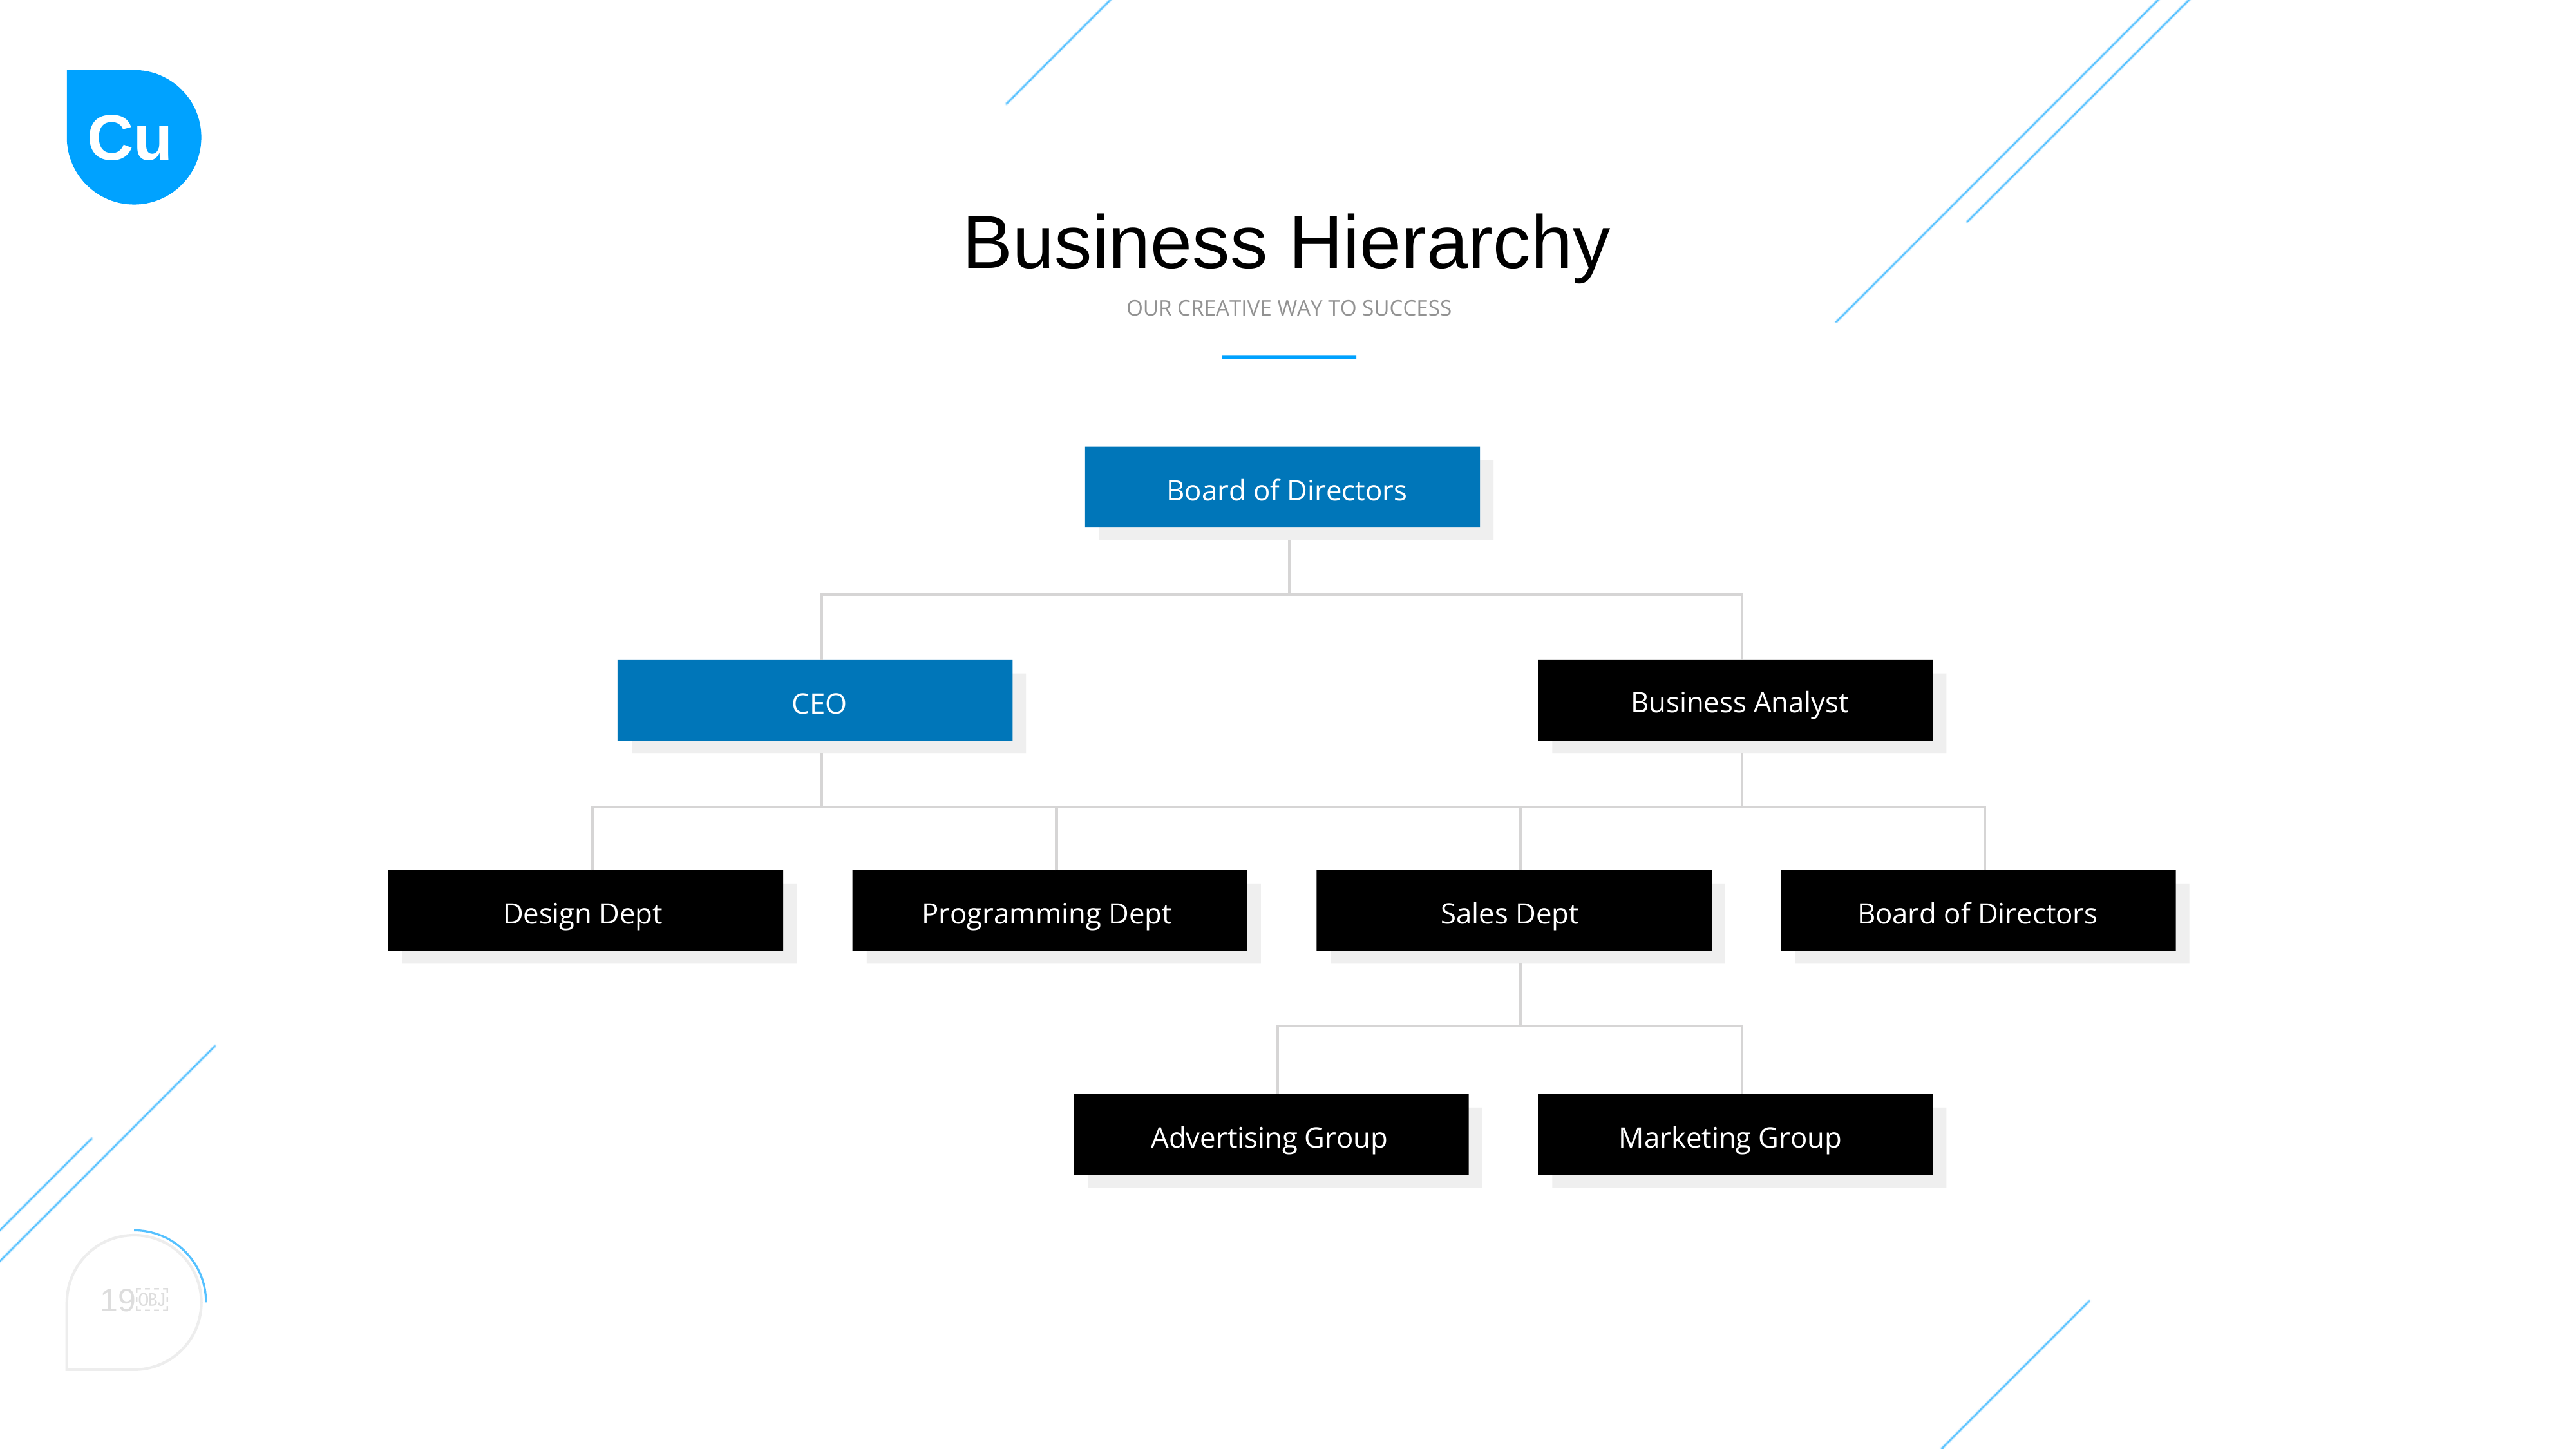

Cu

Business Hierarchy
OUR CREATIVE WAY TO SUCCESS

Board of Directors

Business Analyst
CEO

Design Dept
Programming Dept
Sales Dept
Board of Directors

Advertising Group
Marketing Group

19￼